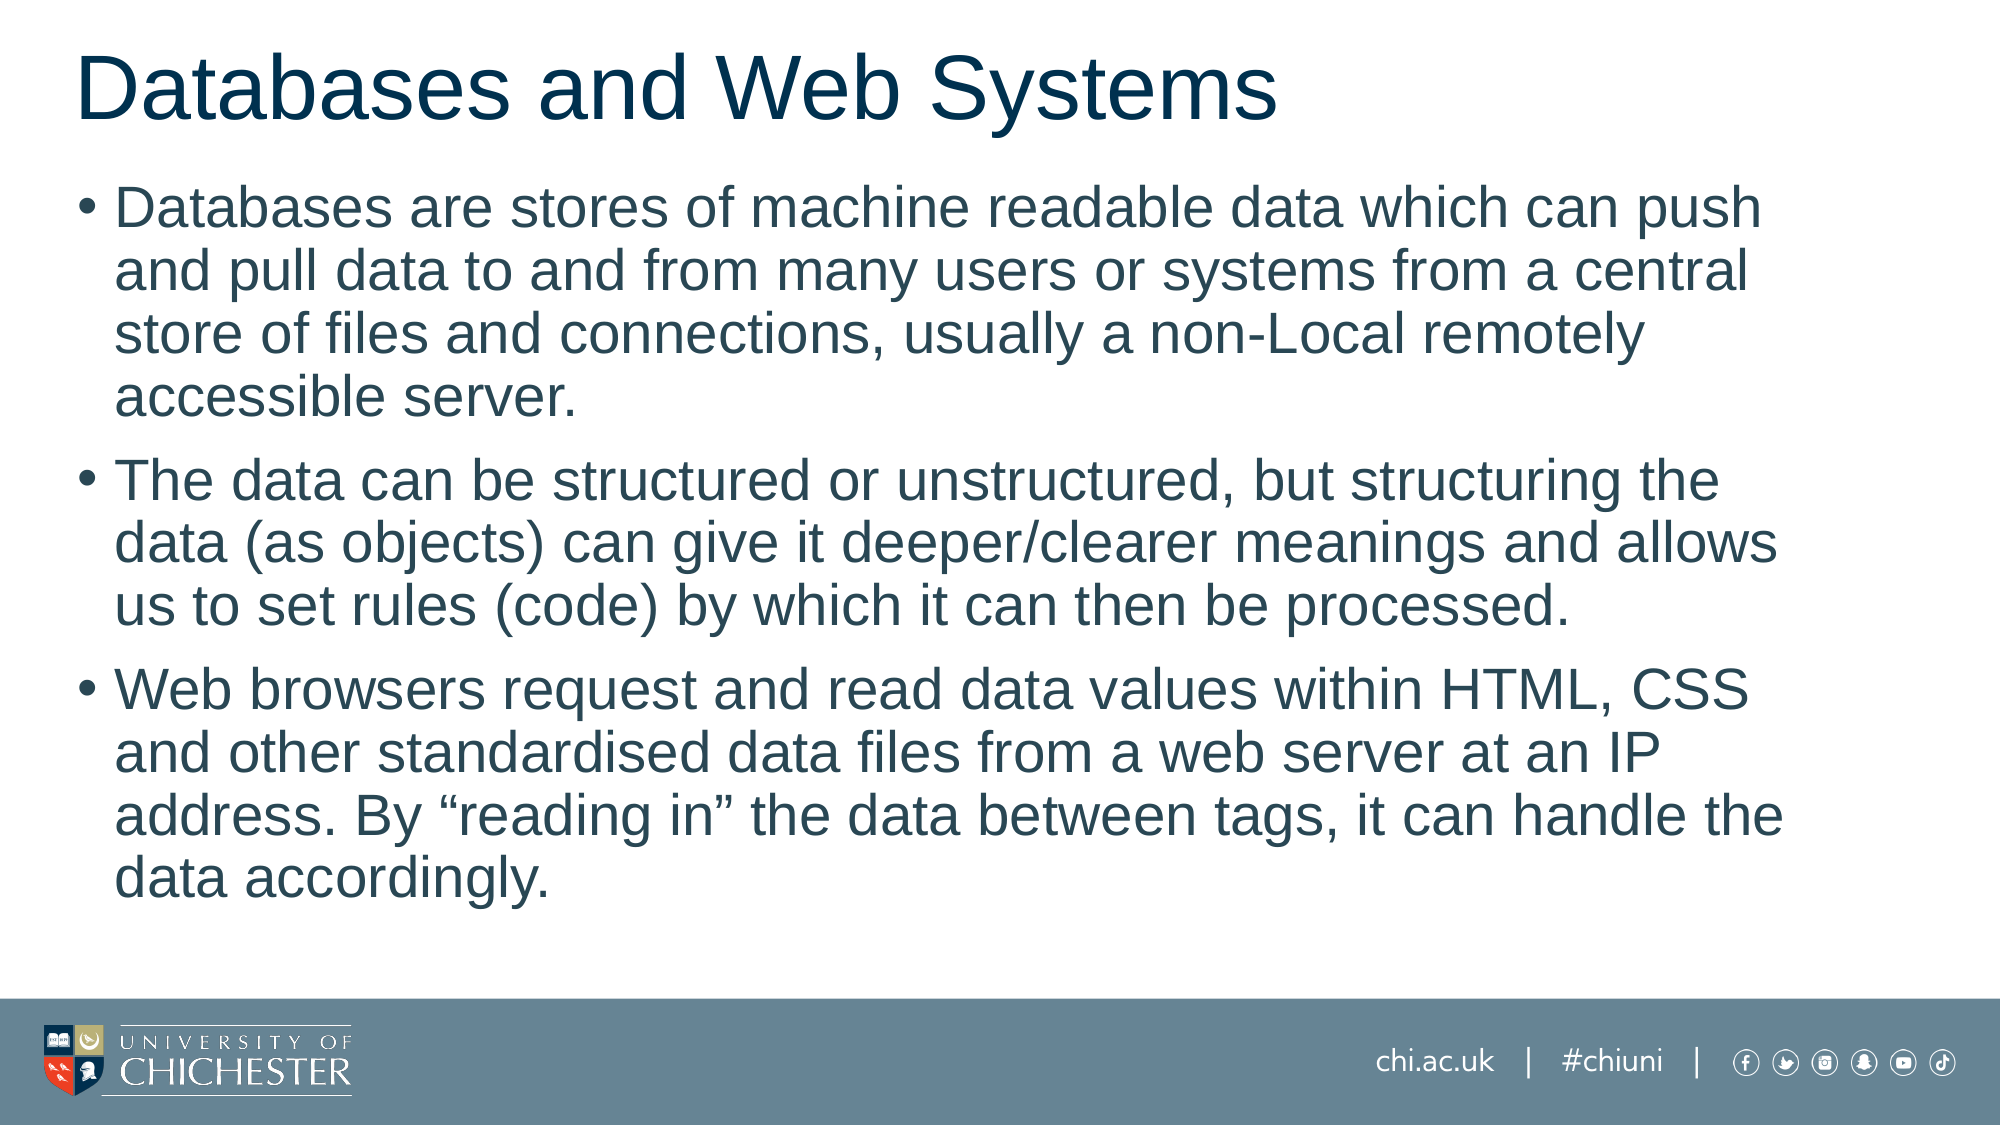

# Databases and Web Systems
Databases are stores of machine readable data which can push and pull data to and from many users or systems from a central store of files and connections, usually a non-Local remotely accessible server.
The data can be structured or unstructured, but structuring the data (as objects) can give it deeper/clearer meanings and allows us to set rules (code) by which it can then be processed.
Web browsers request and read data values within HTML, CSS and other standardised data files from a web server at an IP address. By “reading in” the data between tags, it can handle the data accordingly.